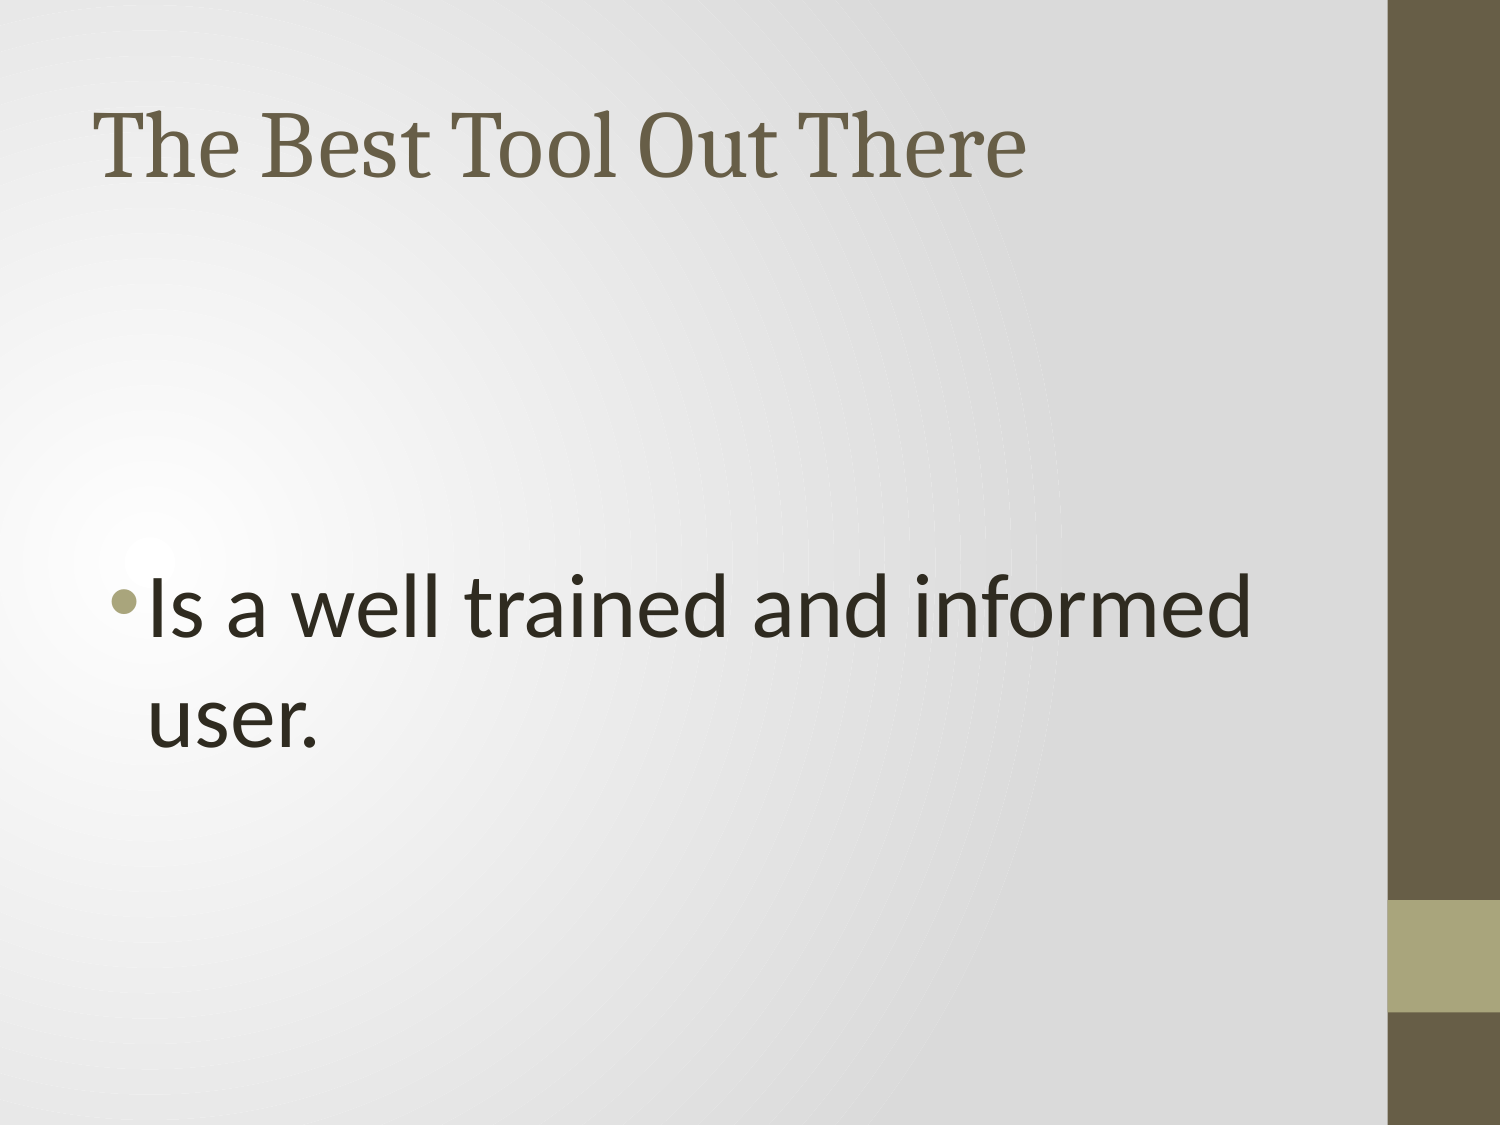

# The Best Tool Out There
Is a well trained and informed user.